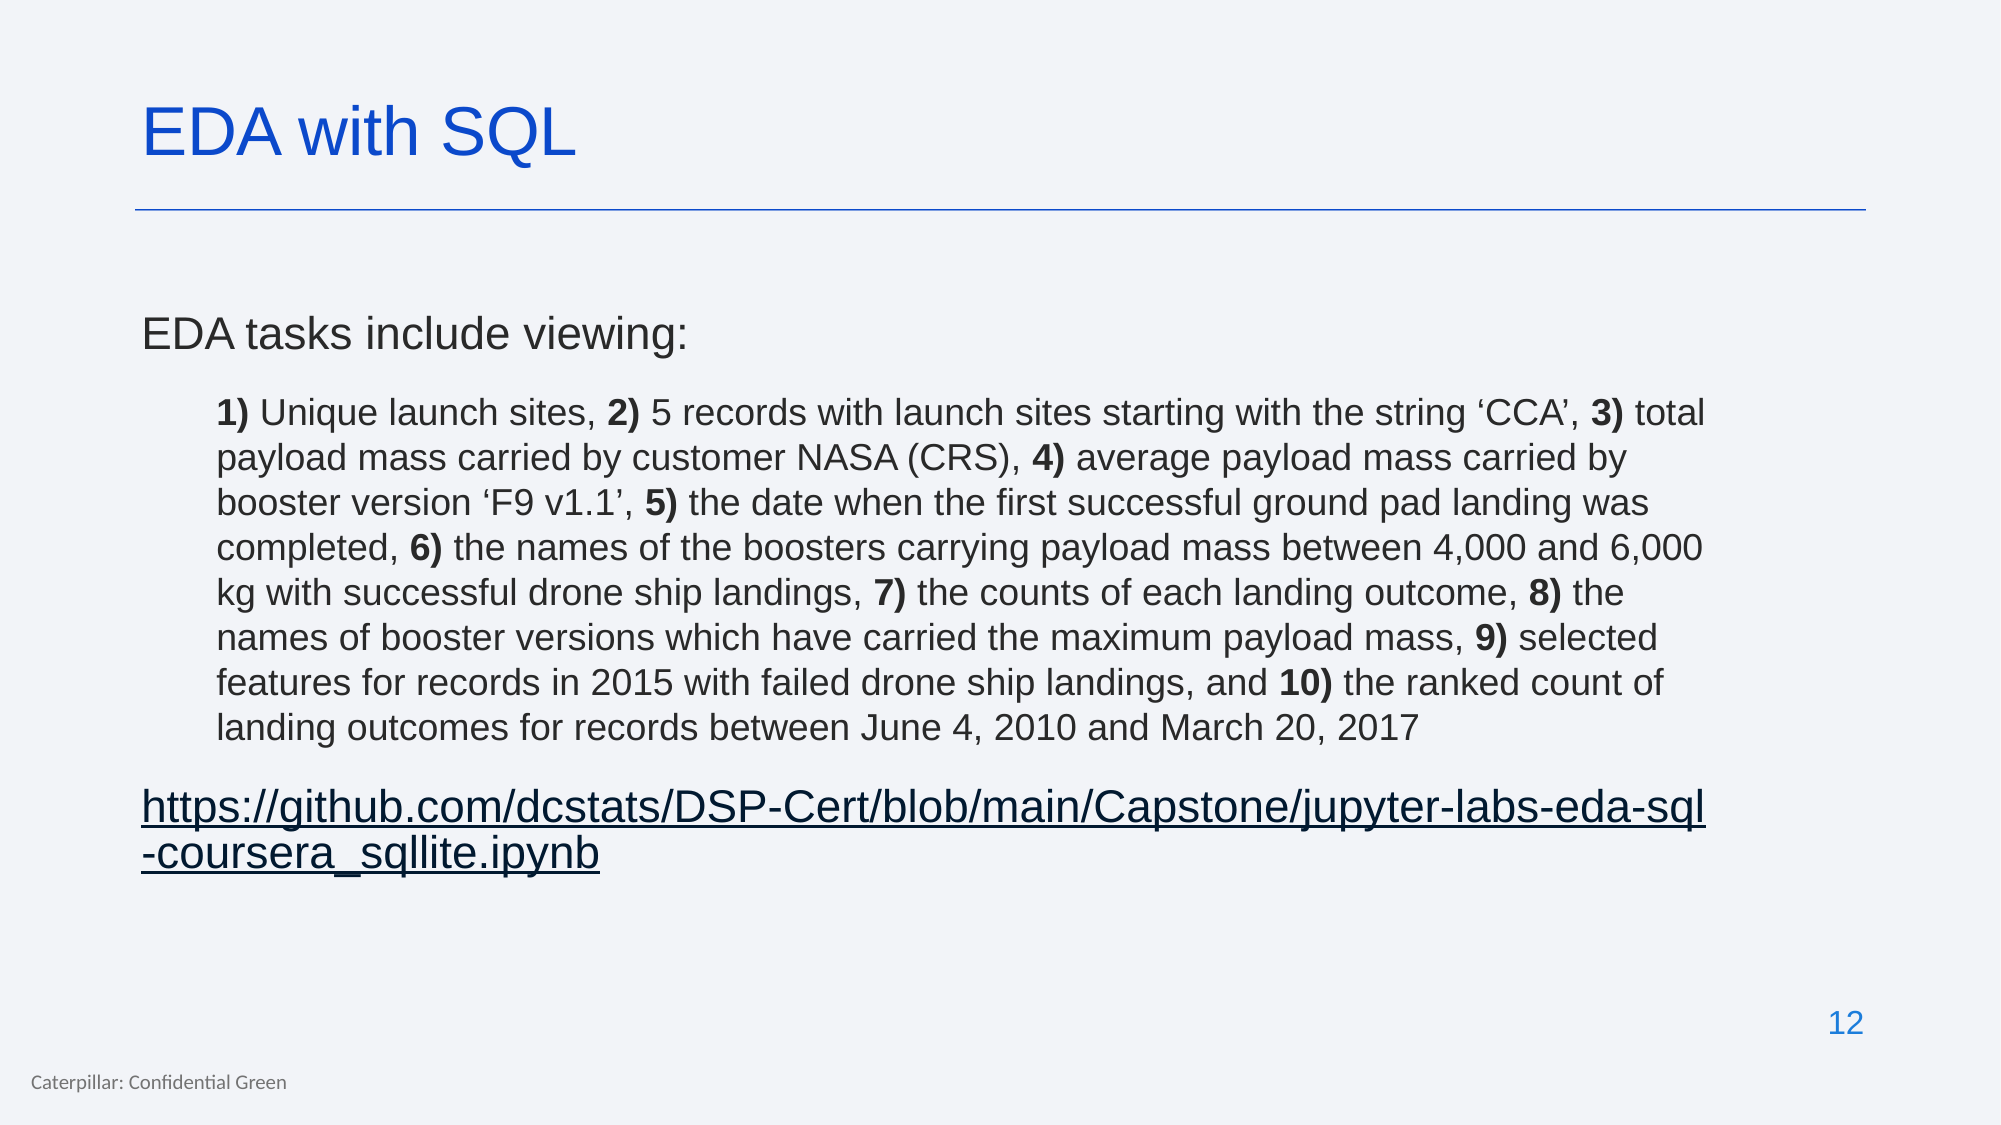

EDA with SQL
EDA tasks include viewing:
1) Unique launch sites, 2) 5 records with launch sites starting with the string ‘CCA’, 3) total payload mass carried by customer NASA (CRS), 4) average payload mass carried by booster version ‘F9 v1.1’, 5) the date when the first successful ground pad landing was completed, 6) the names of the boosters carrying payload mass between 4,000 and 6,000 kg with successful drone ship landings, 7) the counts of each landing outcome, 8) the names of booster versions which have carried the maximum payload mass, 9) selected features for records in 2015 with failed drone ship landings, and 10) the ranked count of landing outcomes for records between June 4, 2010 and March 20, 2017
https://github.com/dcstats/DSP-Cert/blob/main/Capstone/jupyter-labs-eda-sql-coursera_sqllite.ipynb
12